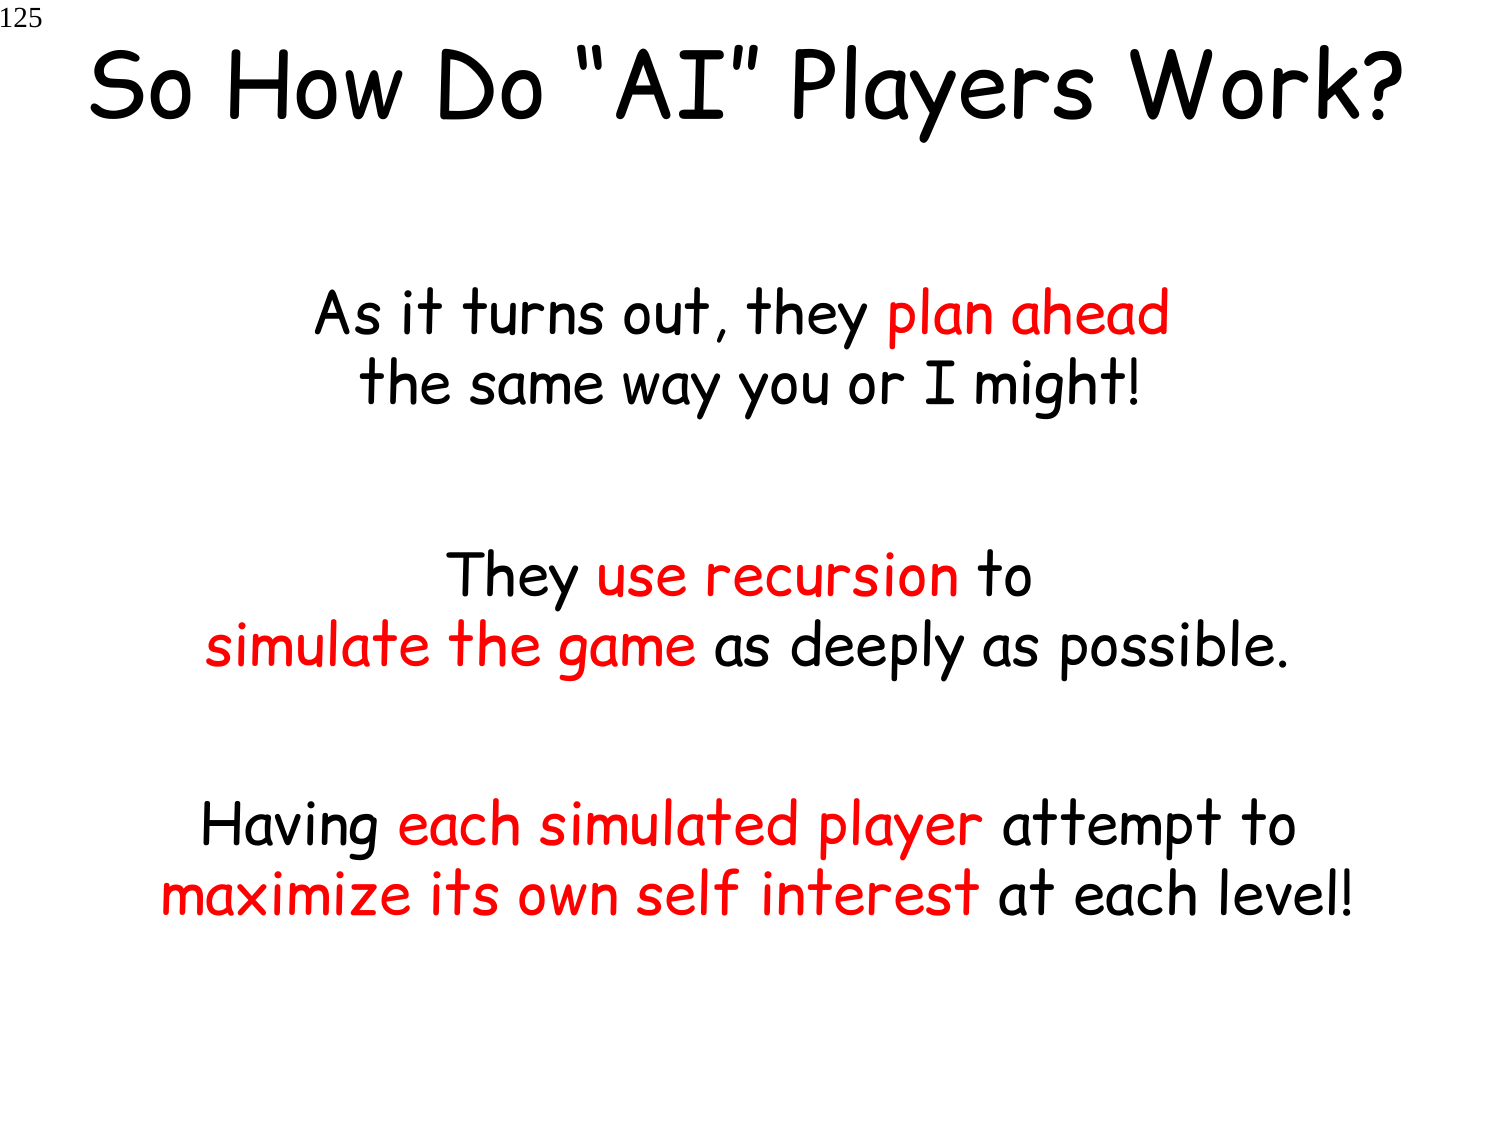

# So How Do “AI” Players Work?
125
As it turns out, they plan ahead
the same way you or I might!
They use recursion to
simulate the game as deeply as possible.
Having each simulated player attempt to
maximize its own self interest at each level!